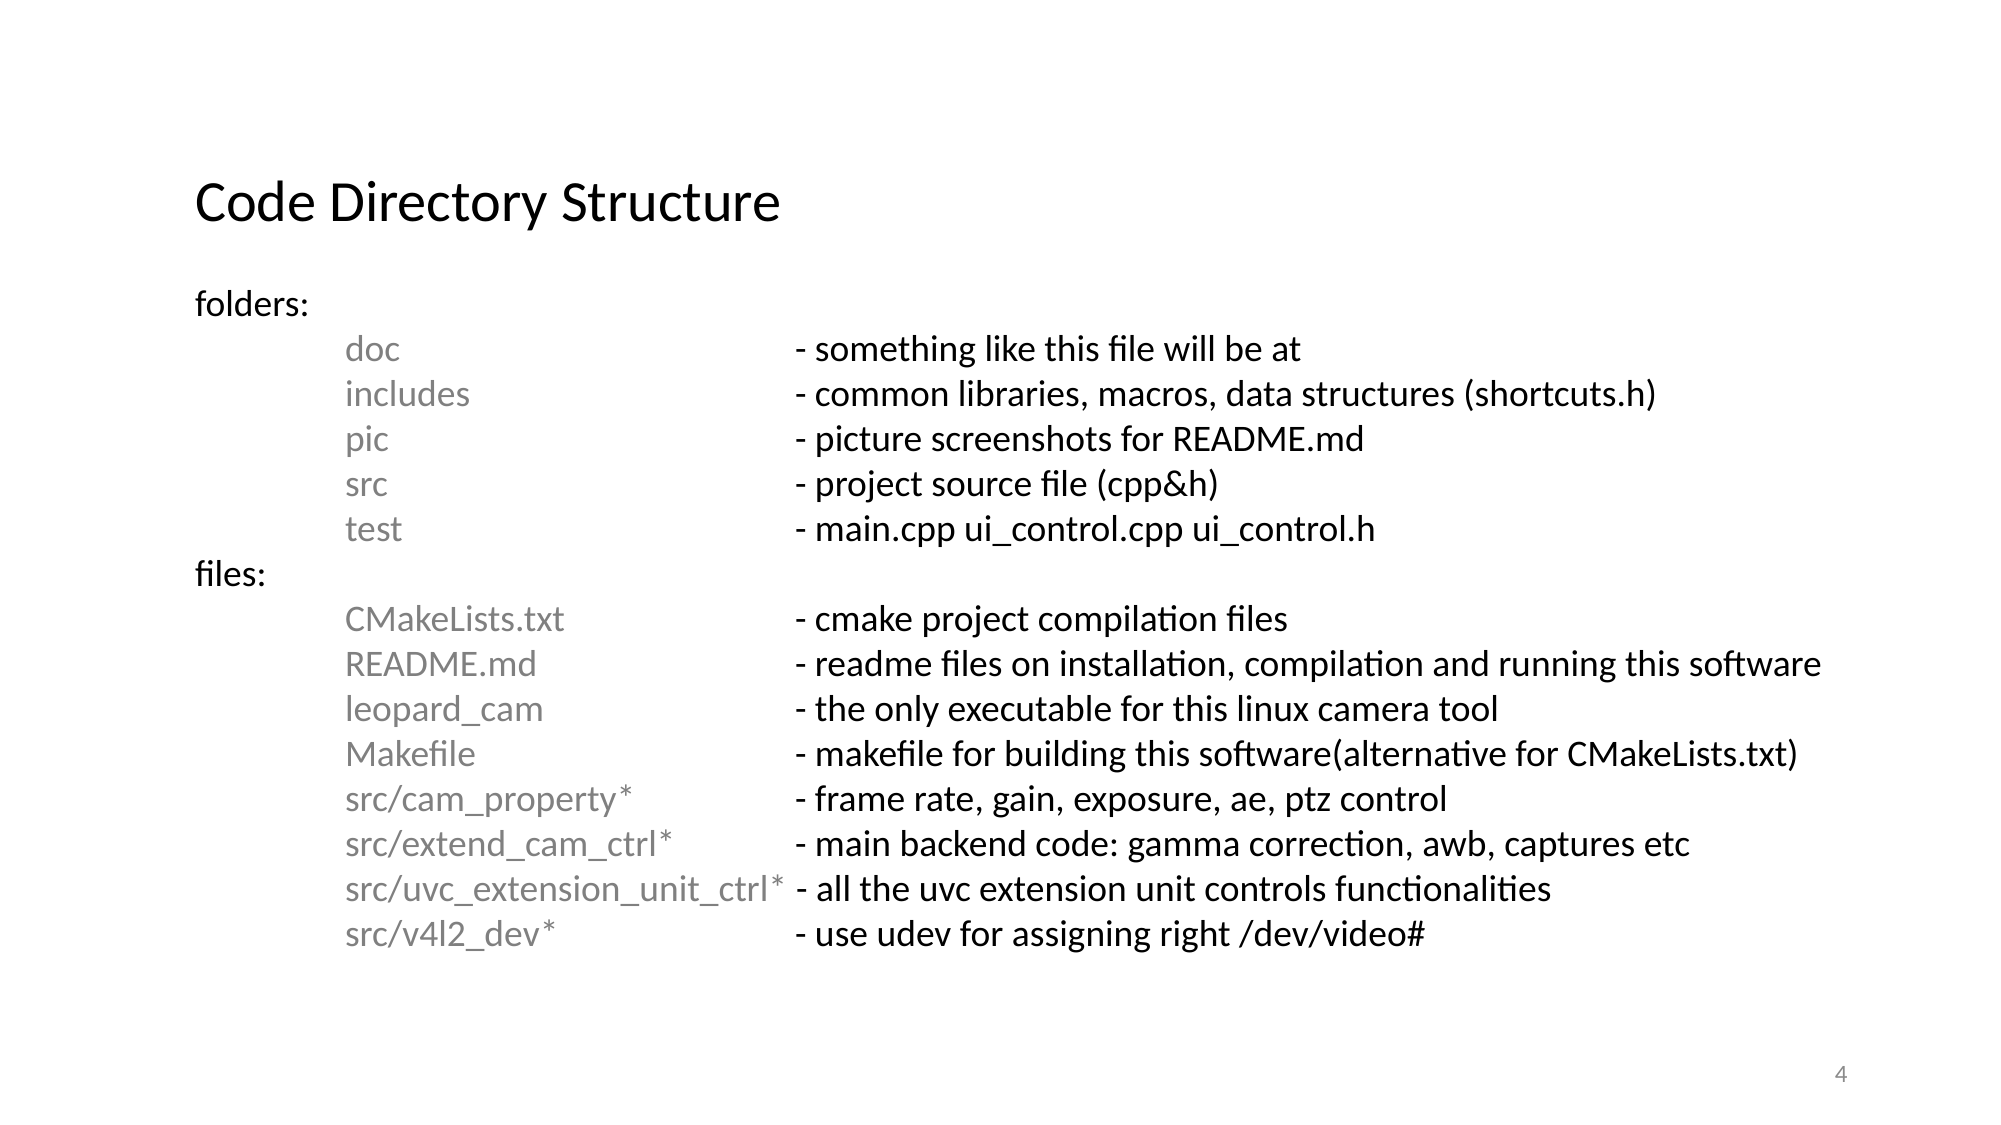

Code Directory Structure

folders:
	doc			- something like this file will be at
	includes			- common libraries, macros, data structures (shortcuts.h)
	pic 			- picture screenshots for README.md
	src			- project source file (cpp&h)
	test			- main.cpp ui_control.cpp ui_control.h
files:
	CMakeLists.txt		- cmake project compilation files
	README.md		- readme files on installation, compilation and running this software
	leopard_cam		- the only executable for this linux camera tool
	Makefile			- makefile for building this software(alternative for CMakeLists.txt)
	src/cam_property* 		- frame rate, gain, exposure, ae, ptz control
	src/extend_cam_ctrl*	- main backend code: gamma correction, awb, captures etc
	src/uvc_extension_unit_ctrl* - all the uvc extension unit controls functionalities
	src/v4l2_dev*		- use udev for assigning right /dev/video#
4